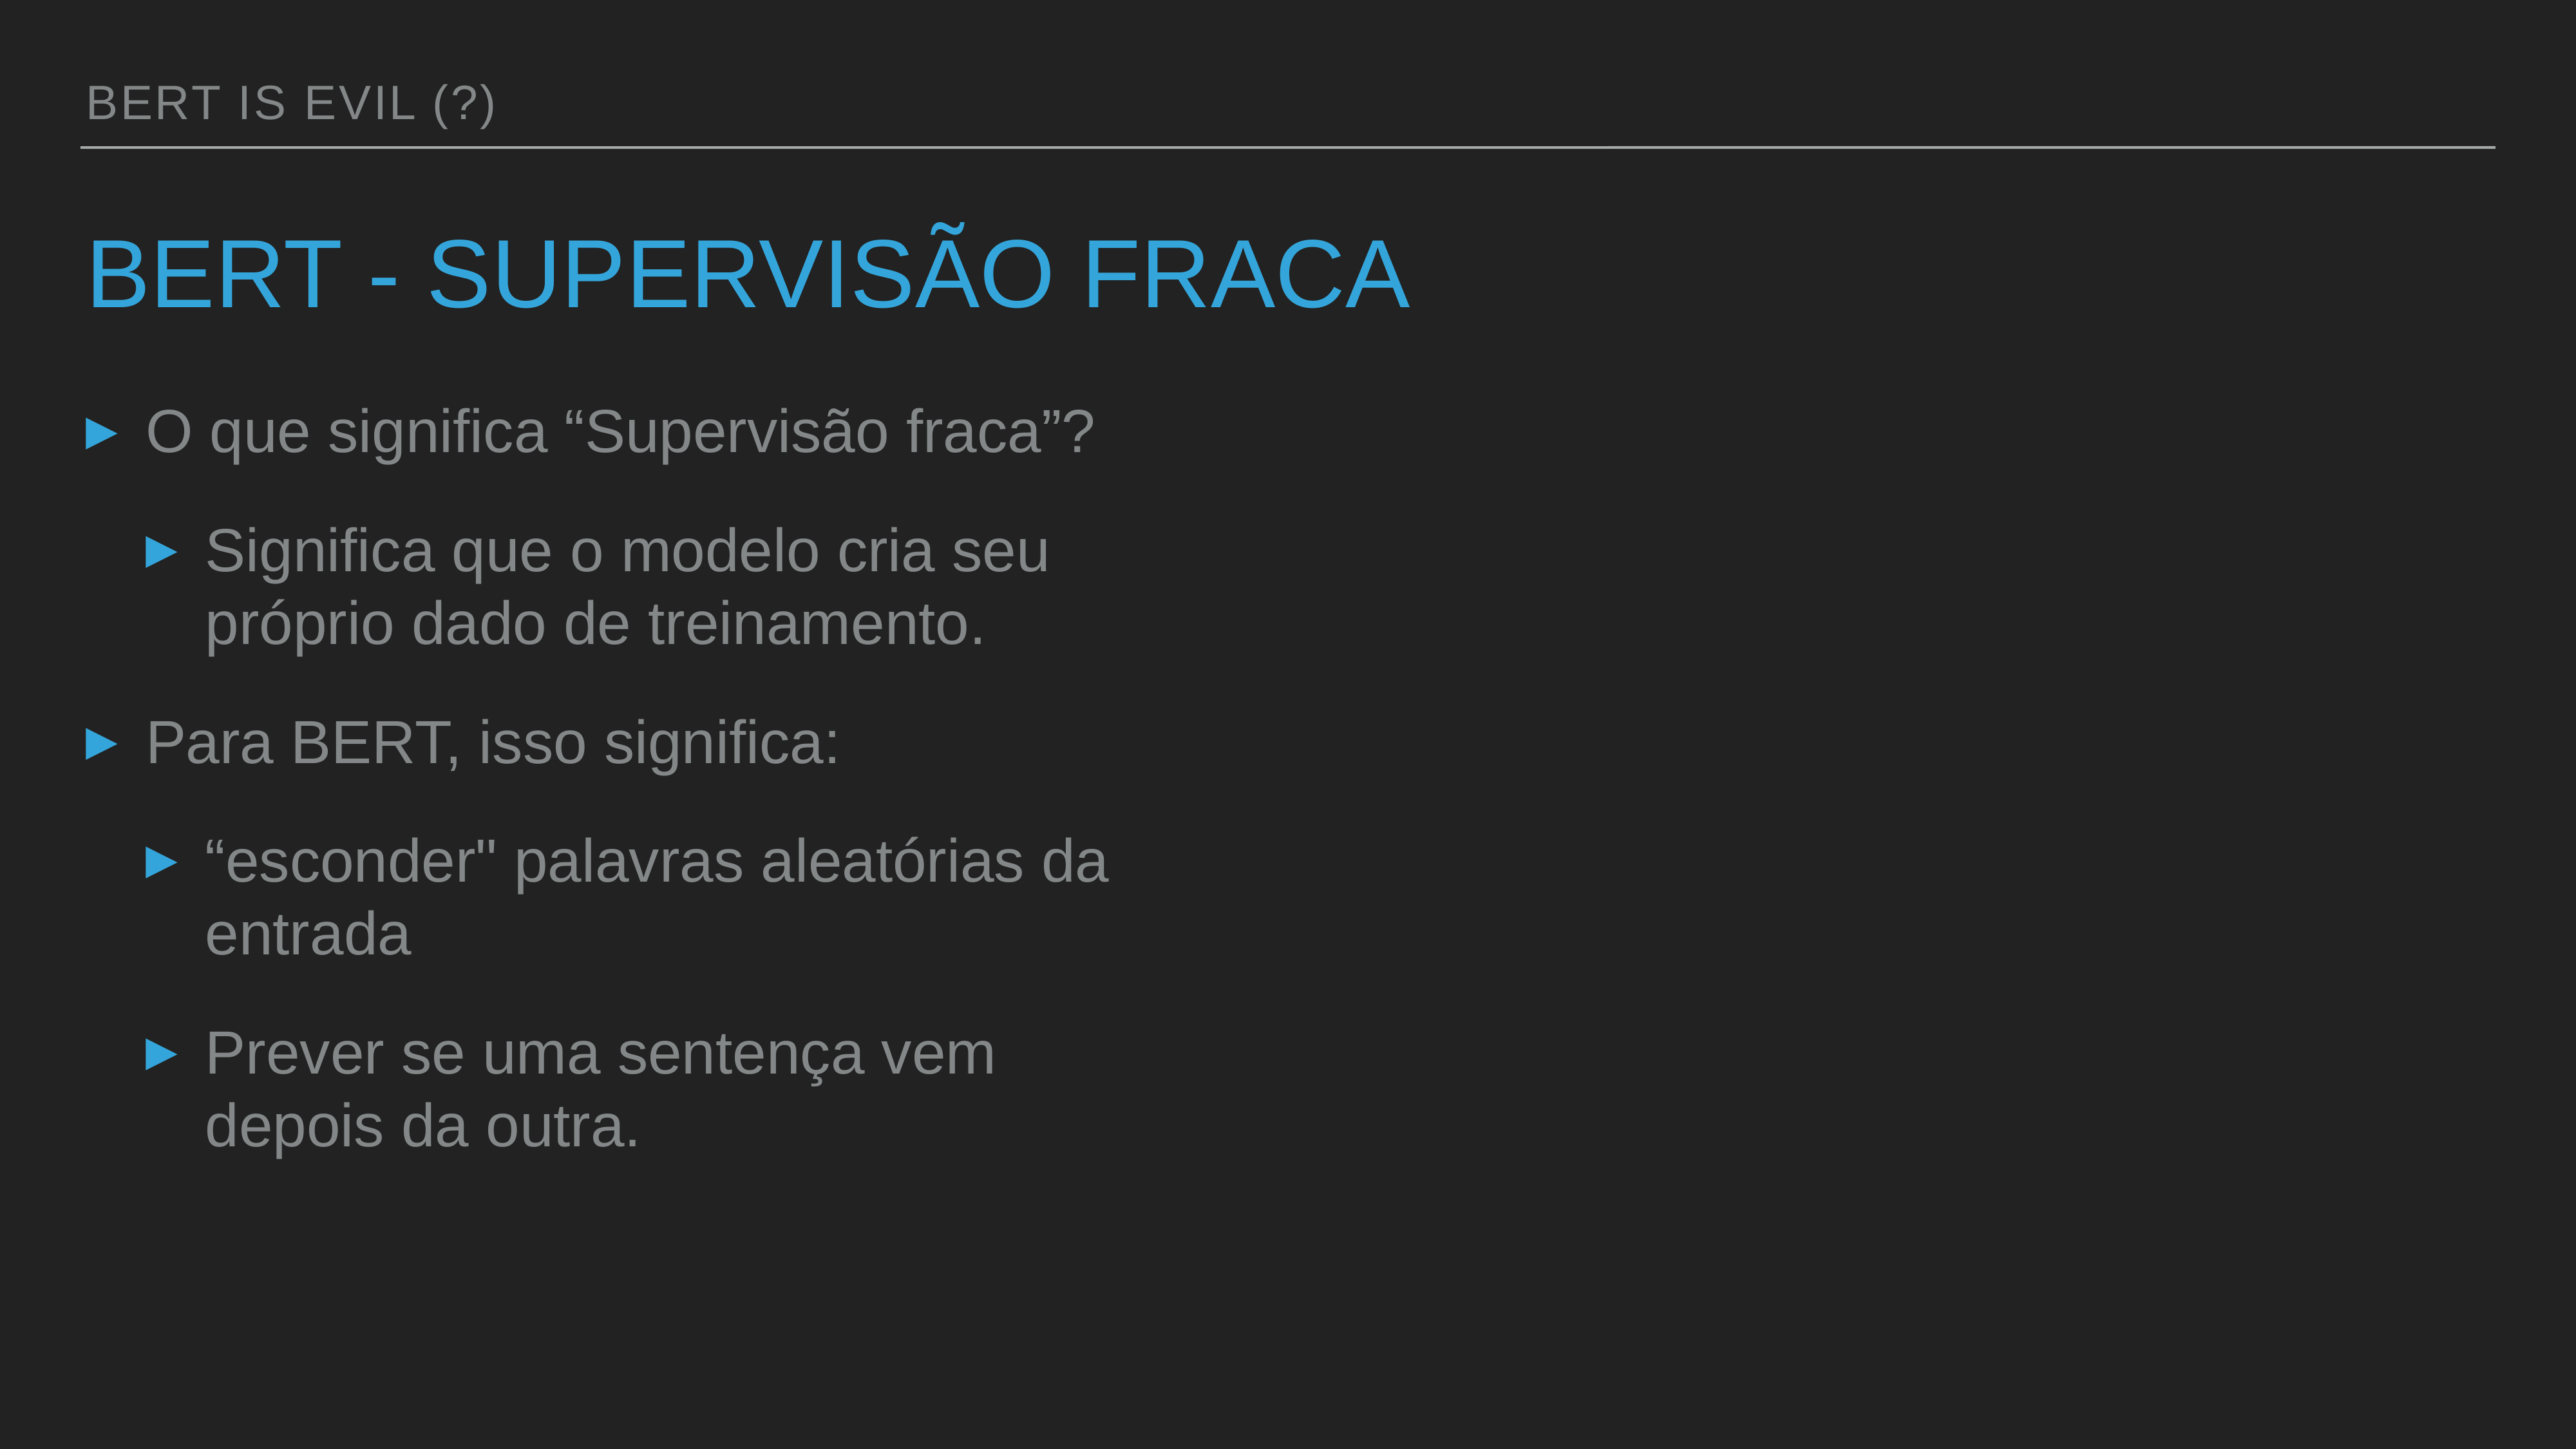

Bert is evil (?)
# BERT - Supervisão Fraca
O que significa “Supervisão fraca”?
Significa que o modelo cria seu próprio dado de treinamento.
Para BERT, isso significa:
“esconder" palavras aleatórias da entrada
Prever se uma sentença vem depois da outra.